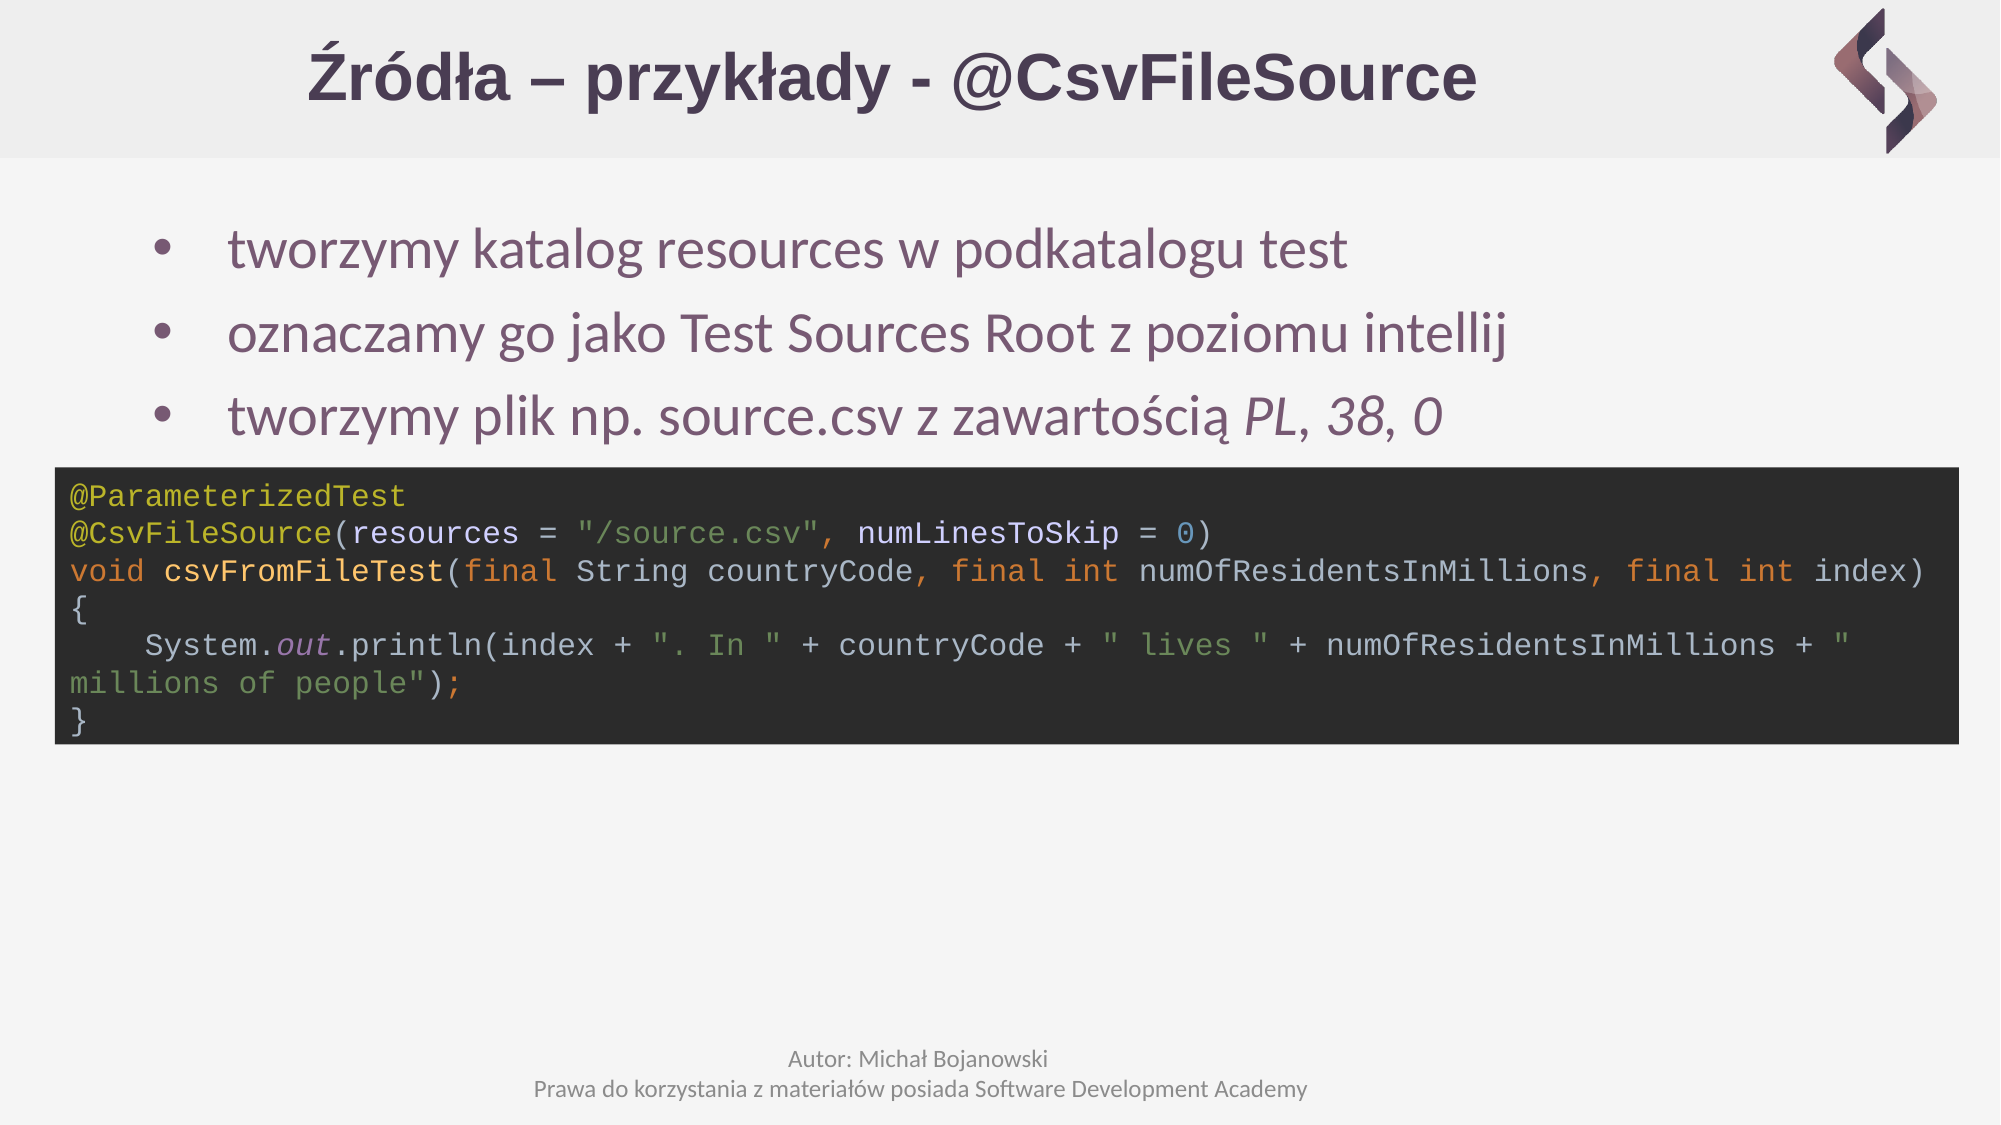

# Źródła – przykłady - @CsvFileSource
tworzymy katalog resources w podkatalogu test
oznaczamy go jako Test Sources Root z poziomu intellij
tworzymy plik np. source.csv z zawartością PL, 38, 0

@ParameterizedTest
@CsvFileSource(resources = "/source.csv", numLinesToSkip = 0)
void csvFromFileTest(final String countryCode, final int numOfResidentsInMillions, final int index) {
    System.out.println(index + ". In " + countryCode + " lives " + numOfResidentsInMillions + " millions of people");
}

Autor: Michał Bojanowski
Prawa do korzystania z materiałów posiada Software Development Academy